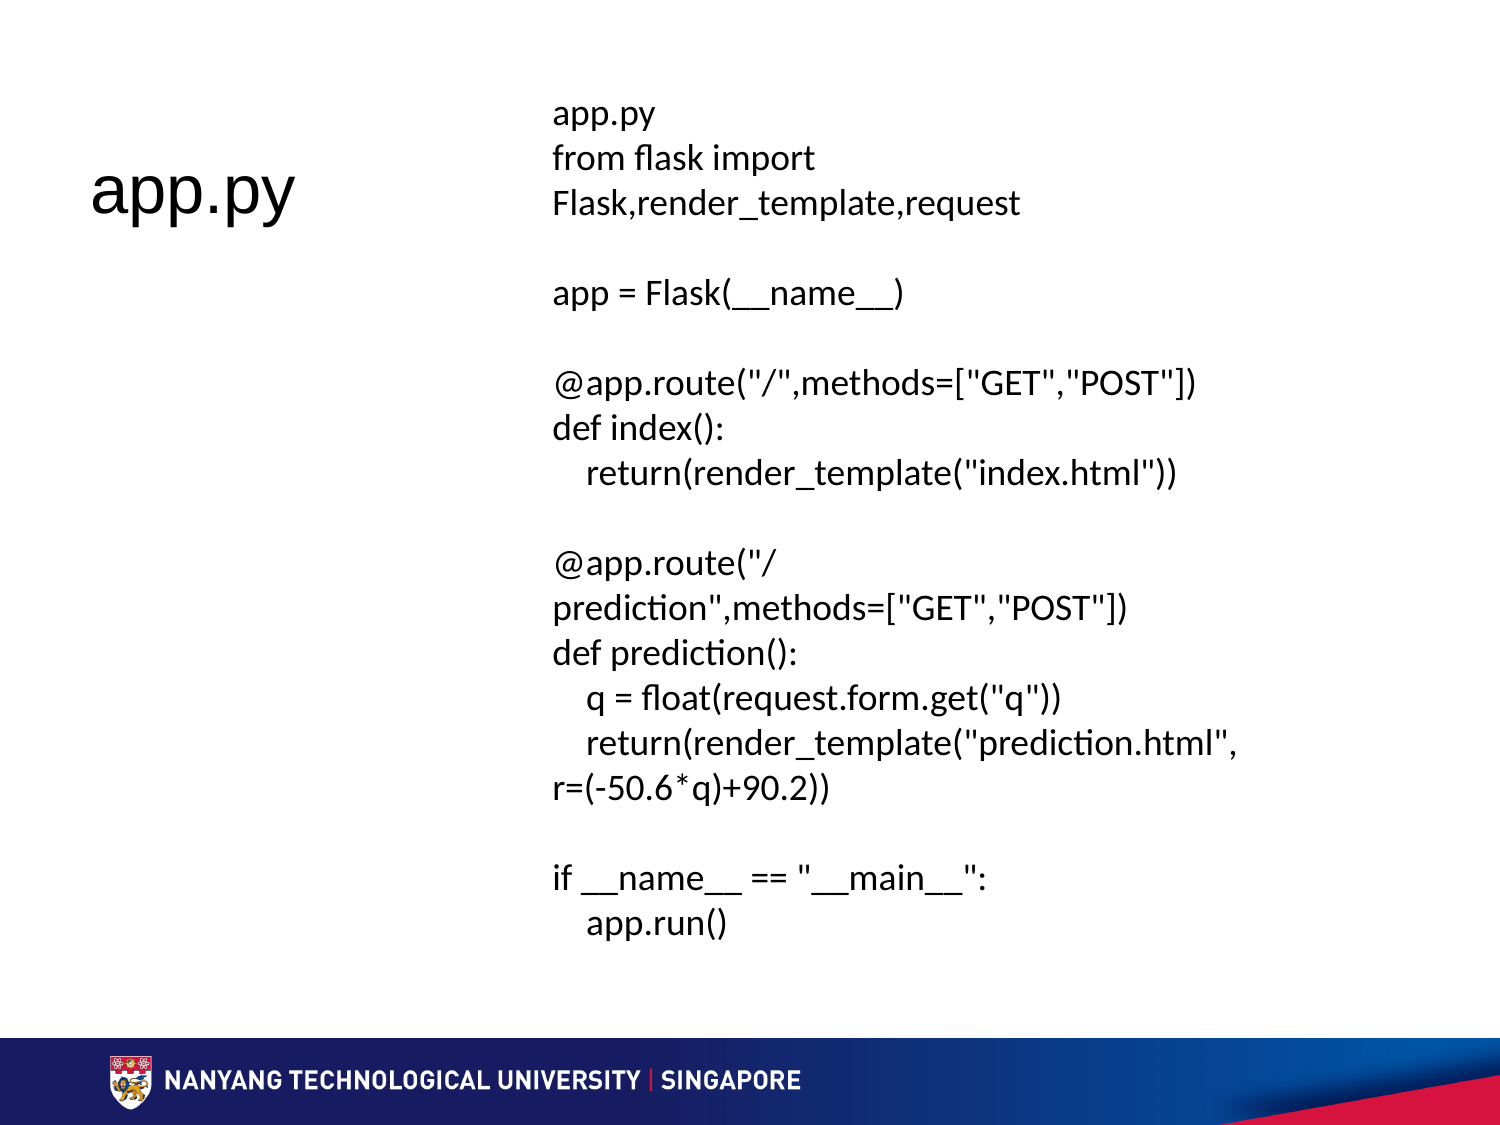

app.py
from flask import Flask,render_template,request

app = Flask(__name__)

@app.route("/",methods=["GET","POST"])
def index():
    return(render_template("index.html"))

@app.route("/prediction",methods=["GET","POST"])
def prediction():
    q = float(request.form.get("q"))
    return(render_template("prediction.html", r=(-50.6*q)+90.2))

if __name__ == "__main__":
    app.run()
# app.py